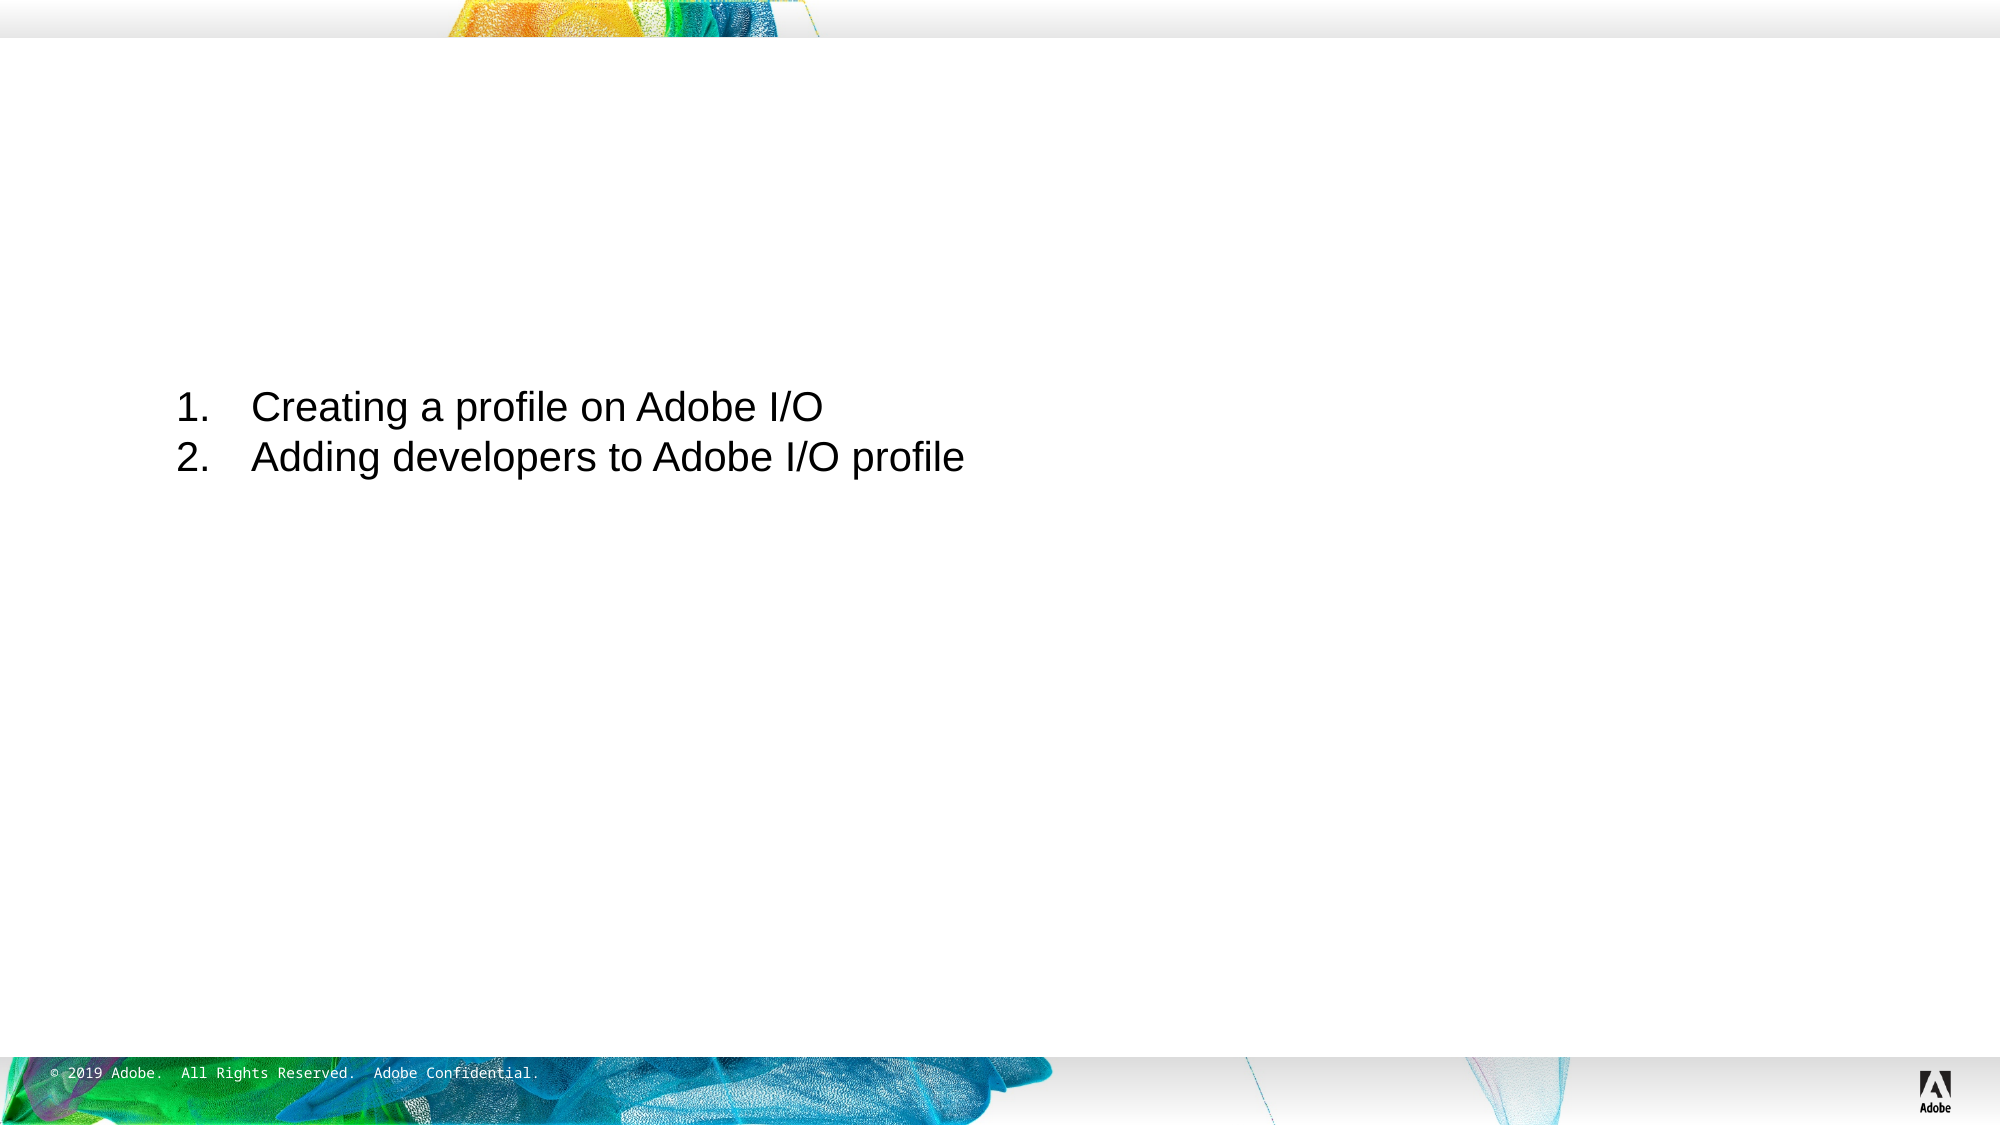

Creating a profile on Adobe I/O
Adding developers to Adobe I/O profile